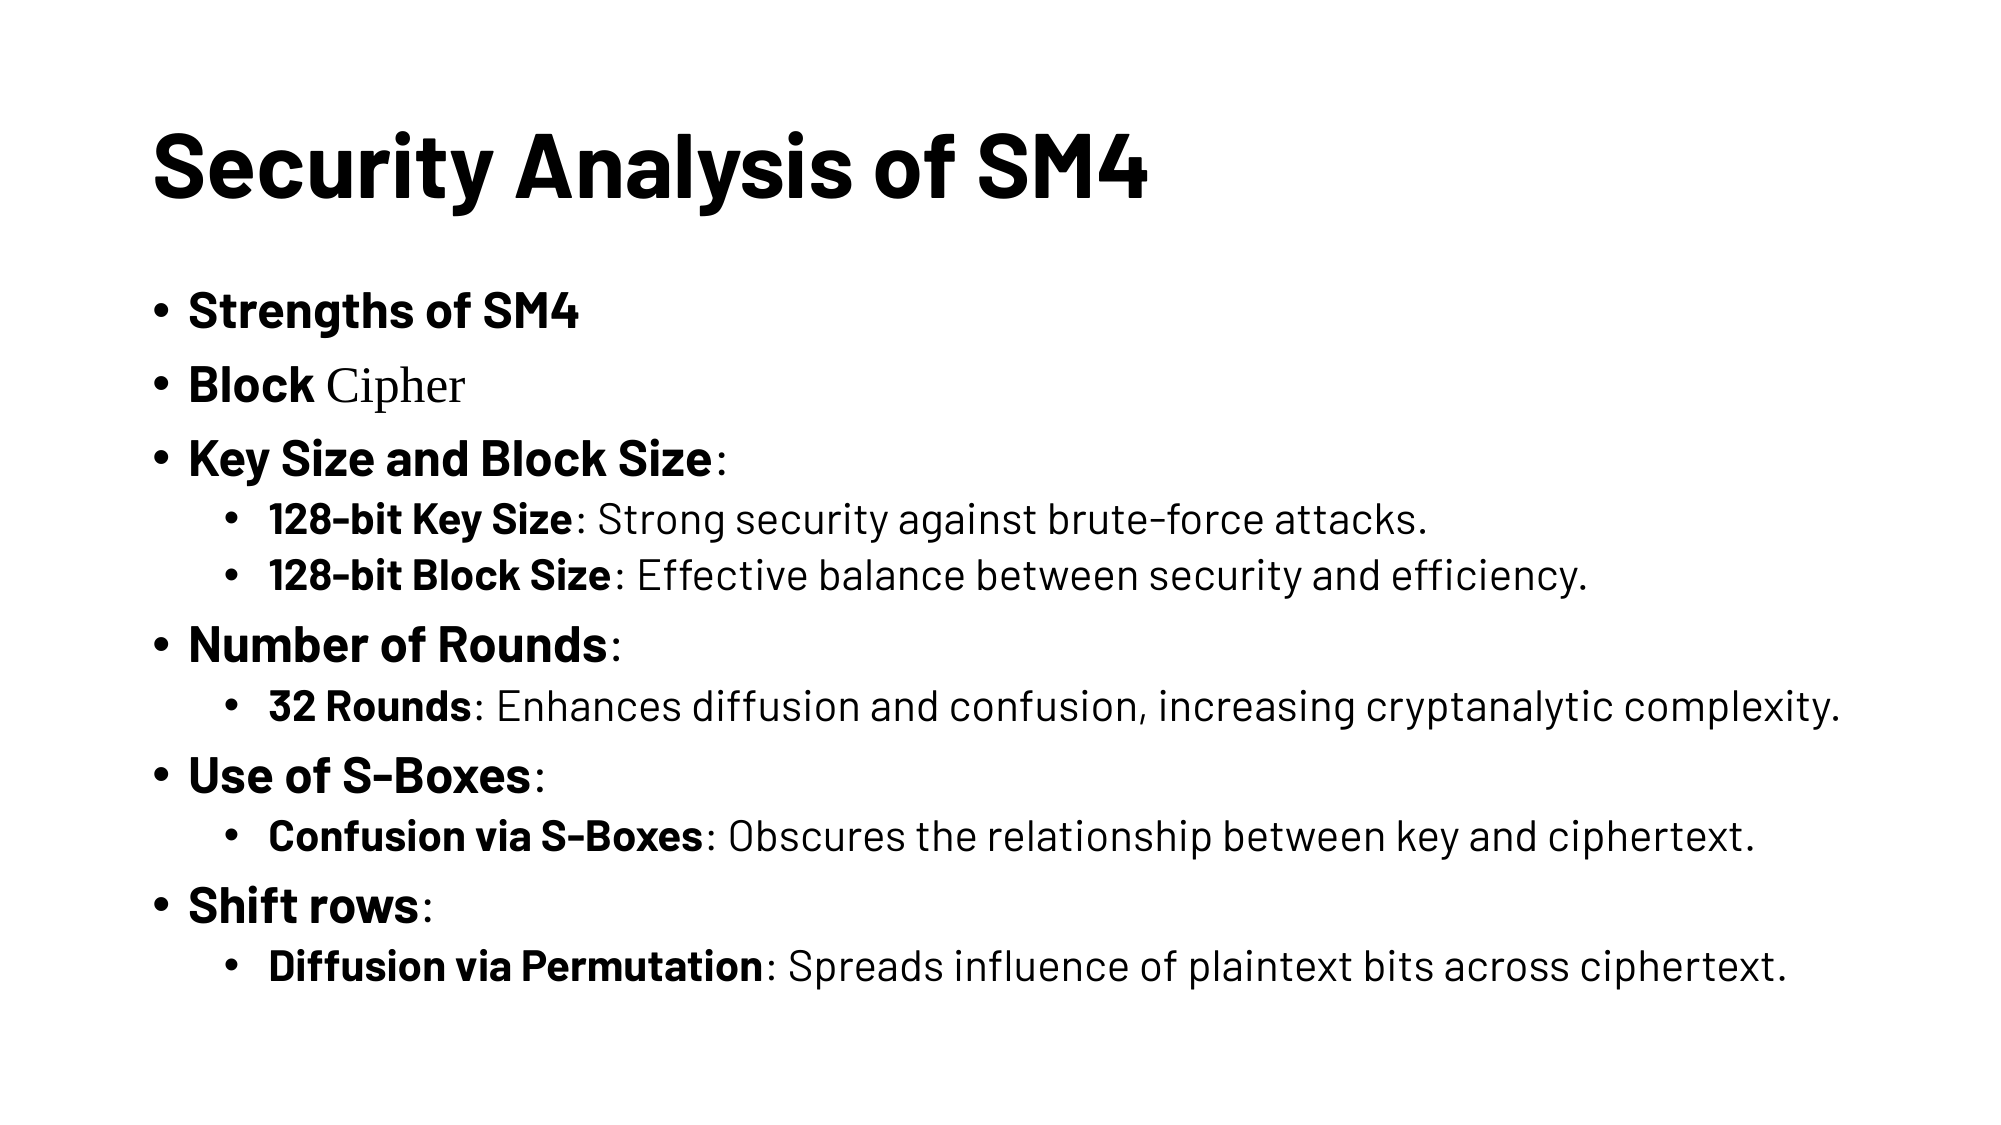

# Security Analysis of SM4
Strengths of SM4
Block Cipher
Key Size and Block Size:
128-bit Key Size: Strong security against brute-force attacks.
128-bit Block Size: Effective balance between security and efficiency.
Number of Rounds:
32 Rounds: Enhances diffusion and confusion, increasing cryptanalytic complexity.
Use of S-Boxes:
Confusion via S-Boxes: Obscures the relationship between key and ciphertext.
Shift rows:
Diffusion via Permutation: Spreads influence of plaintext bits across ciphertext.